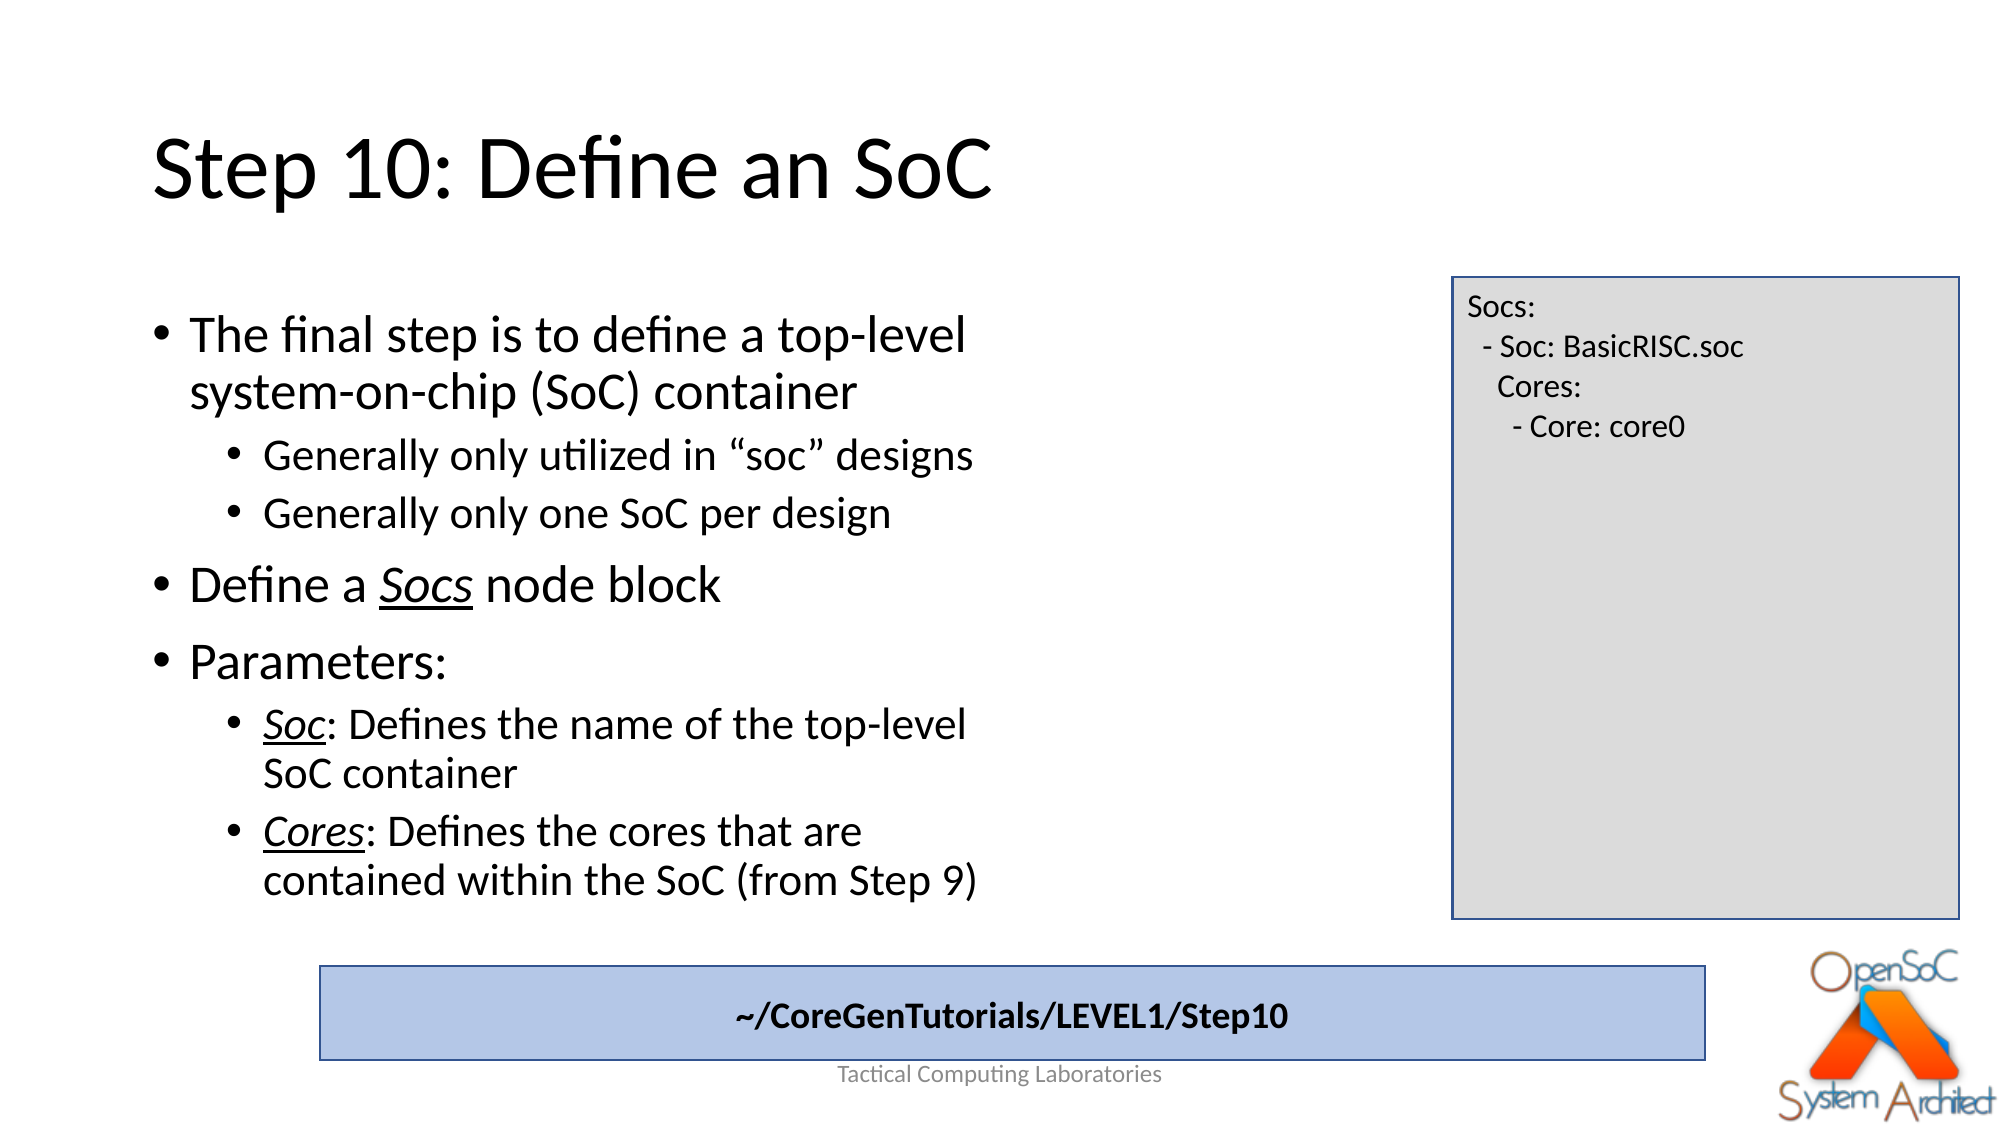

# Step 10: Define an SoC
Socs:
  - Soc: BasicRISC.soc
    Cores:
      - Core: core0
The final step is to define a top-level system-on-chip (SoC) container
Generally only utilized in “soc” designs
Generally only one SoC per design
Define a Socs node block
Parameters:
Soc: Defines the name of the top-level SoC container
Cores: Defines the cores that are contained within the SoC (from Step 9)

~/CoreGenTutorials/LEVEL1/Step10
Tactical Computing Laboratories